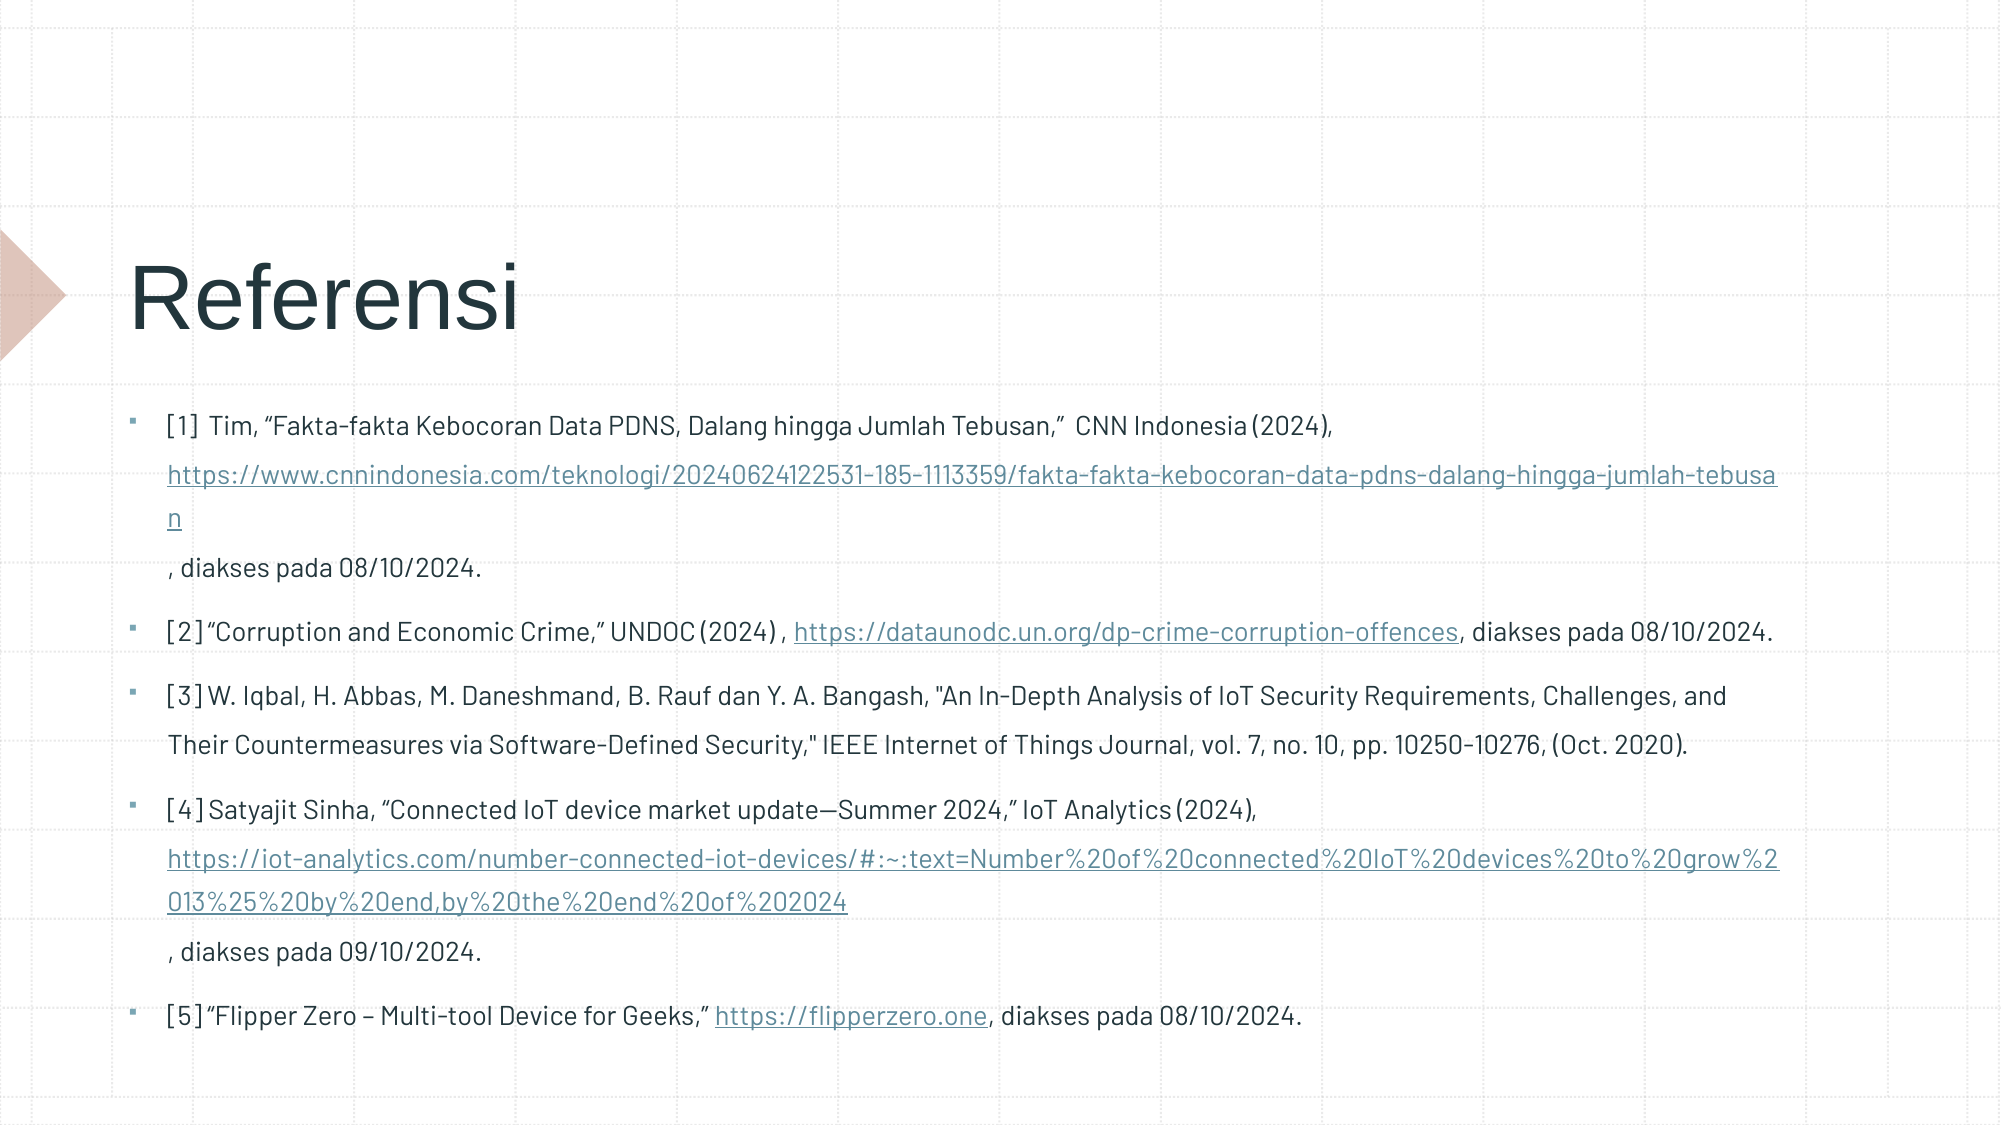

# Referensi
[1]  Tim, “Fakta-fakta Kebocoran Data PDNS, Dalang hingga Jumlah Tebusan,”  CNN Indonesia (2024), https://www.cnnindonesia.com/teknologi/20240624122531-185-1113359/fakta-fakta-kebocoran-data-pdns-dalang-hingga-jumlah-tebusan, diakses pada 08/10/2024.
[2] “Corruption and Economic Crime,” UNDOC (2024) , https://dataunodc.un.org/dp-crime-corruption-offences, diakses pada 08/10/2024.
[3] W. Iqbal, H. Abbas, M. Daneshmand, B. Rauf dan Y. A. Bangash, "An In-Depth Analysis of IoT Security Requirements, Challenges, and Their Countermeasures via Software-Defined Security," IEEE Internet of Things Journal, vol. 7, no. 10, pp. 10250-10276, (Oct. 2020).
[4] Satyajit Sinha, “Connected IoT device market update—Summer 2024,” IoT Analytics (2024), https://iot-analytics.com/number-connected-iot-devices/#:~:text=Number%20of%20connected%20IoT%20devices%20to%20grow%2013%25%20by%20end,by%20the%20end%20of%202024, diakses pada 09/10/2024.
[5] “Flipper Zero – Multi-tool Device for Geeks,” https://flipperzero.one, diakses pada 08/10/2024.